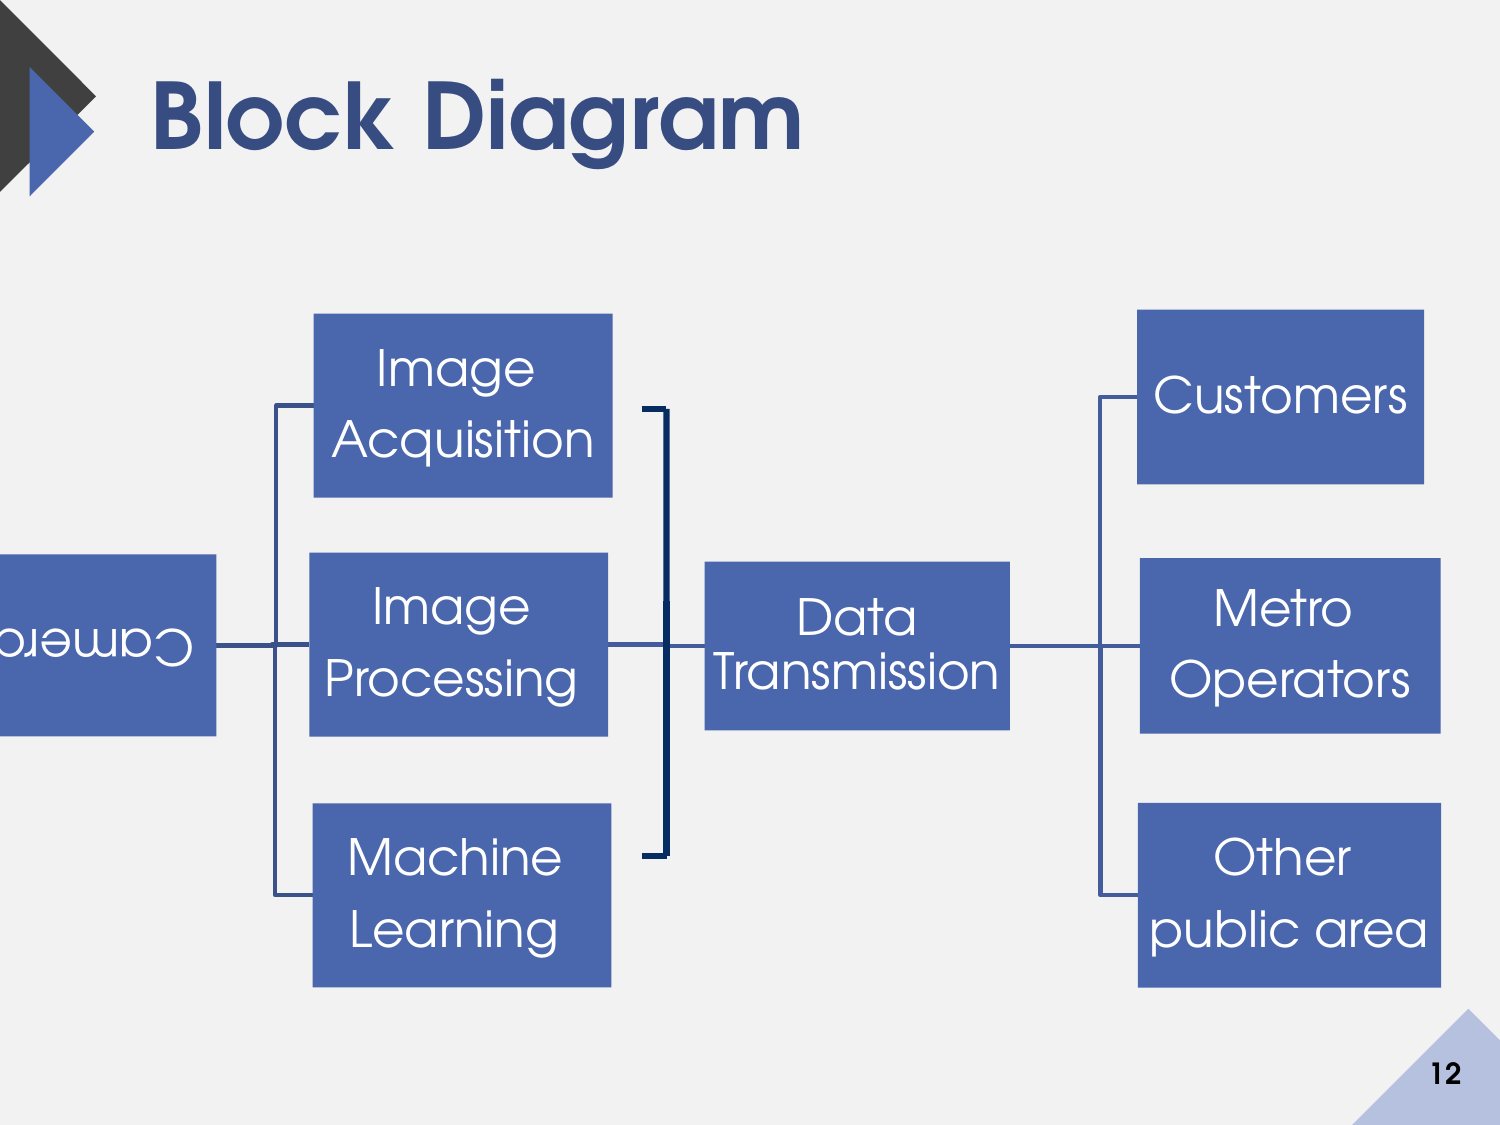

Block Diagram

Camera
Image
Processing
Data Transmission
Other
public area
Customers
Metro
Operators
Machine
Learning
Image
Acquisition

12